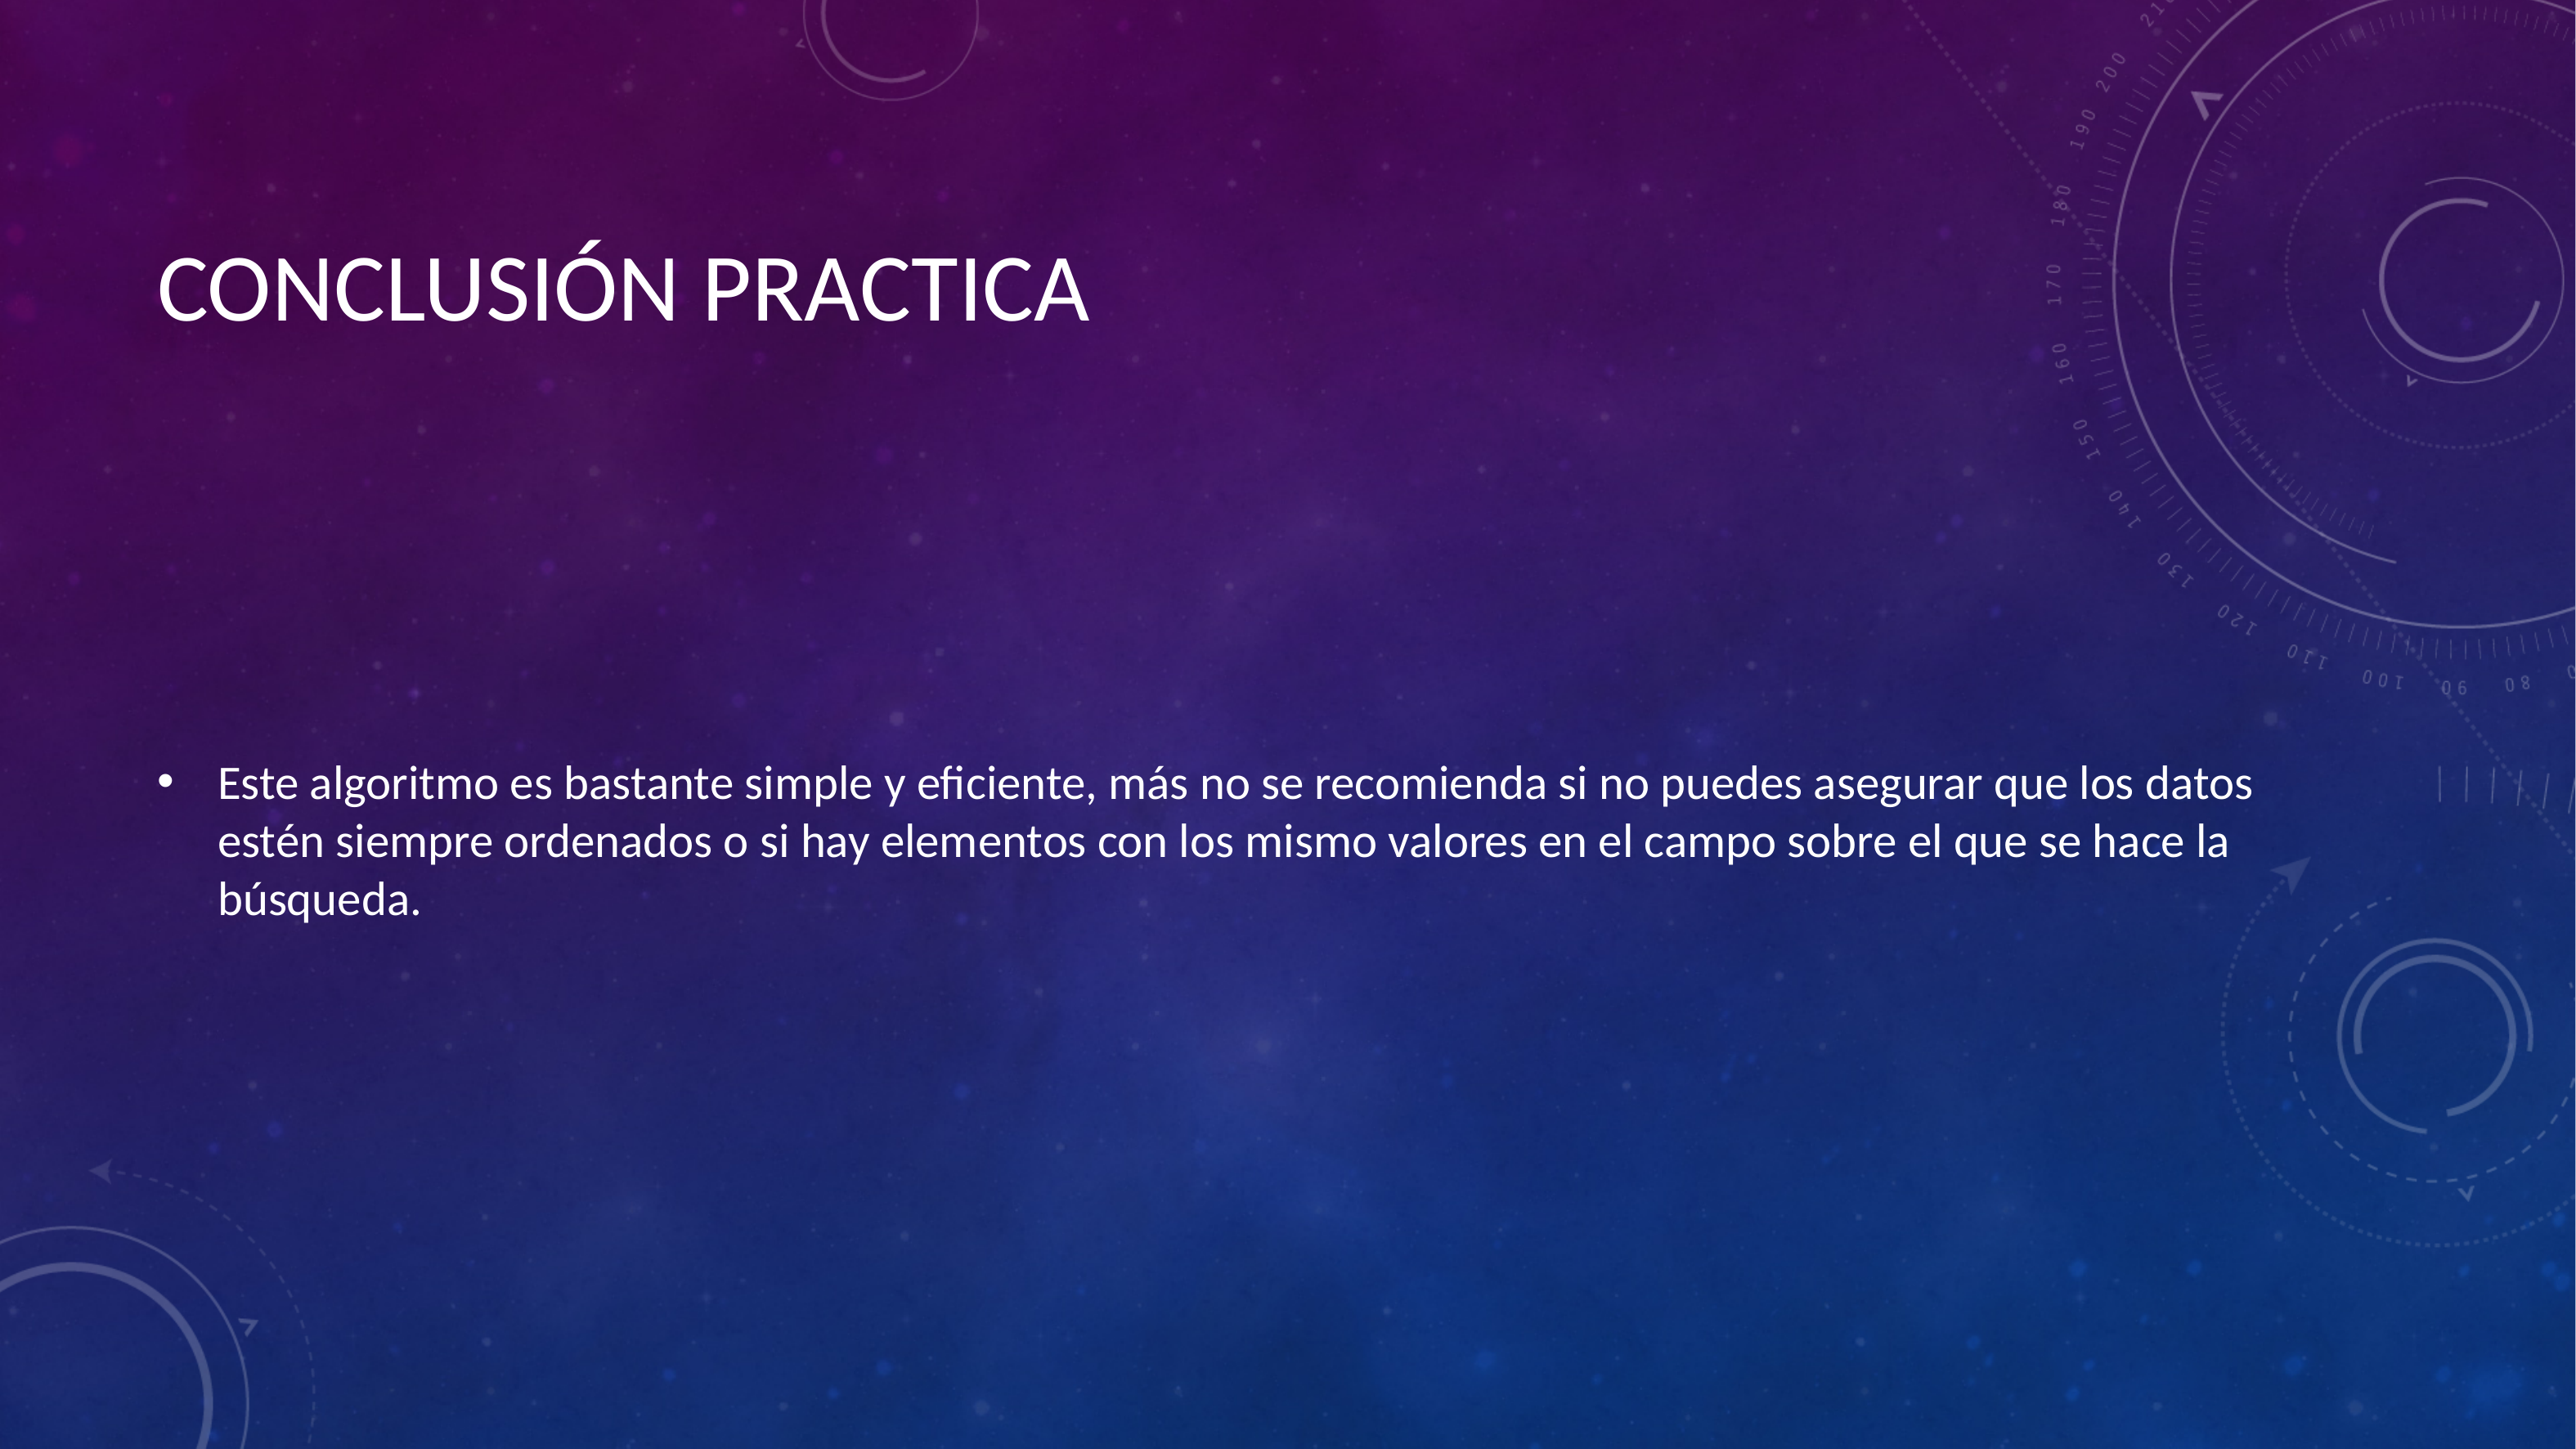

# Conclusión PRACTICA
Este algoritmo es bastante simple y eficiente, más no se recomienda si no puedes asegurar que los datos estén siempre ordenados o si hay elementos con los mismo valores en el campo sobre el que se hace la búsqueda.